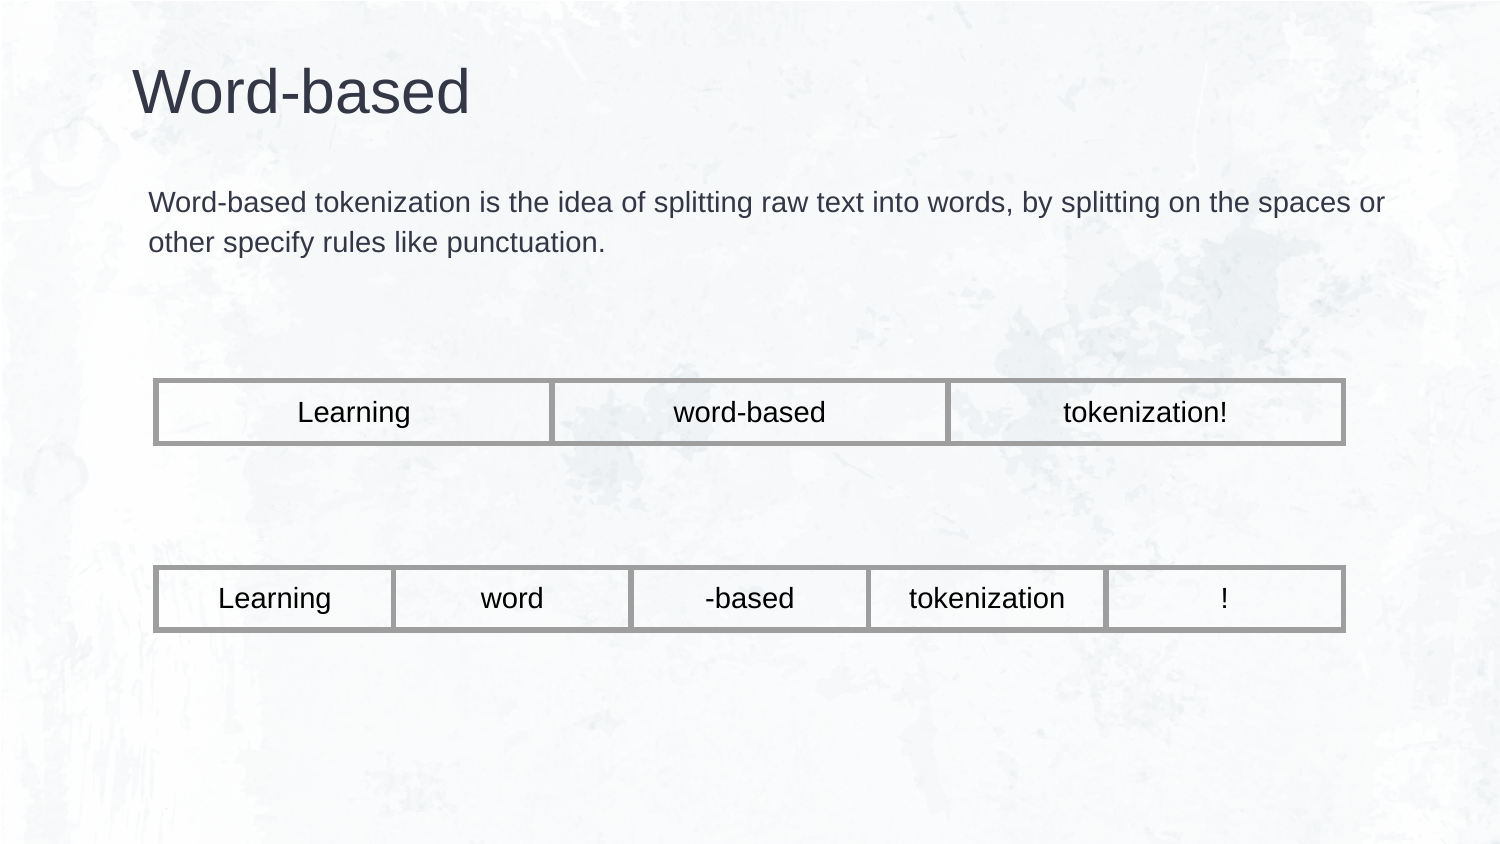

# Word-based
Word-based tokenization is the idea of splitting raw text into words, by splitting on the spaces or other specify rules like punctuation.
| Learning | word-based | tokenization! |
| --- | --- | --- |
| Learning | word | -based | tokenization | ! |
| --- | --- | --- | --- | --- |